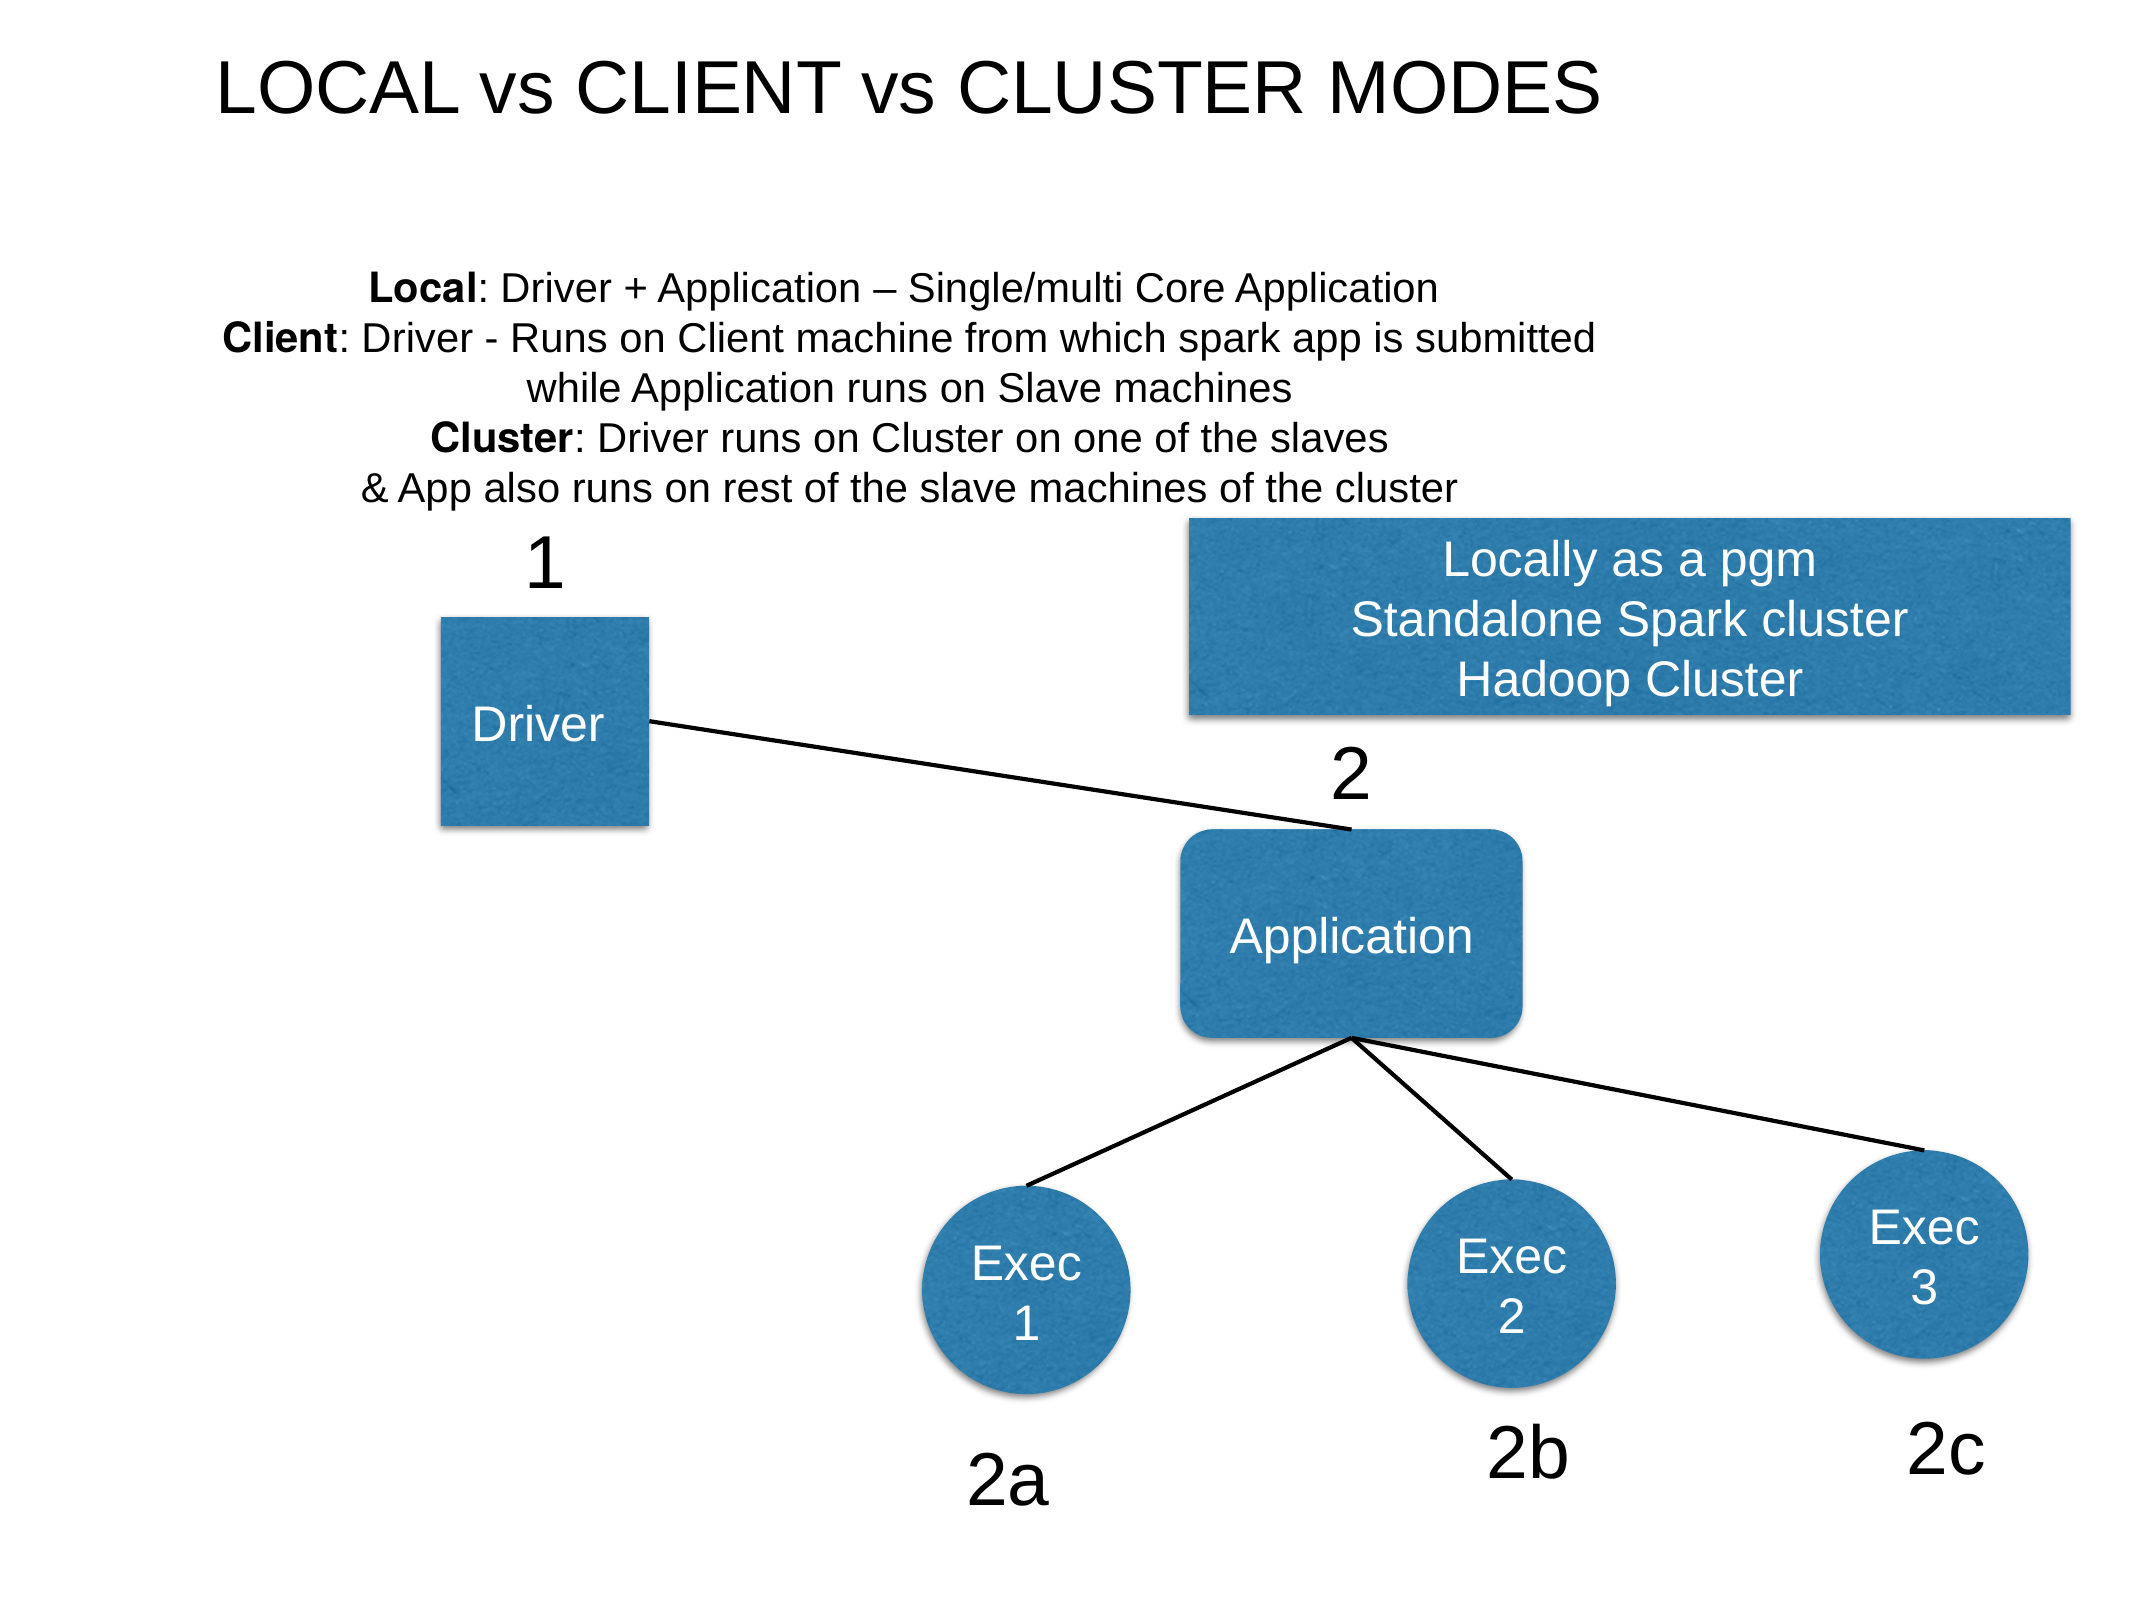

LOCAL vs CLIENT vs CLUSTER MODES
Local: Driver + Application – Single/multi Core Application
Client: Driver - Runs on Client machine from which spark app is submitted
while Application runs on Slave machines
Cluster: Driver runs on Cluster on one of the slaves
& App also runs on rest of the slave machines of the cluster
1
Locally as a pgm
Standalone Spark cluster
Hadoop Cluster
Driver
2
Application
Exec3
Exec2
Exec1
2c
2b
2a